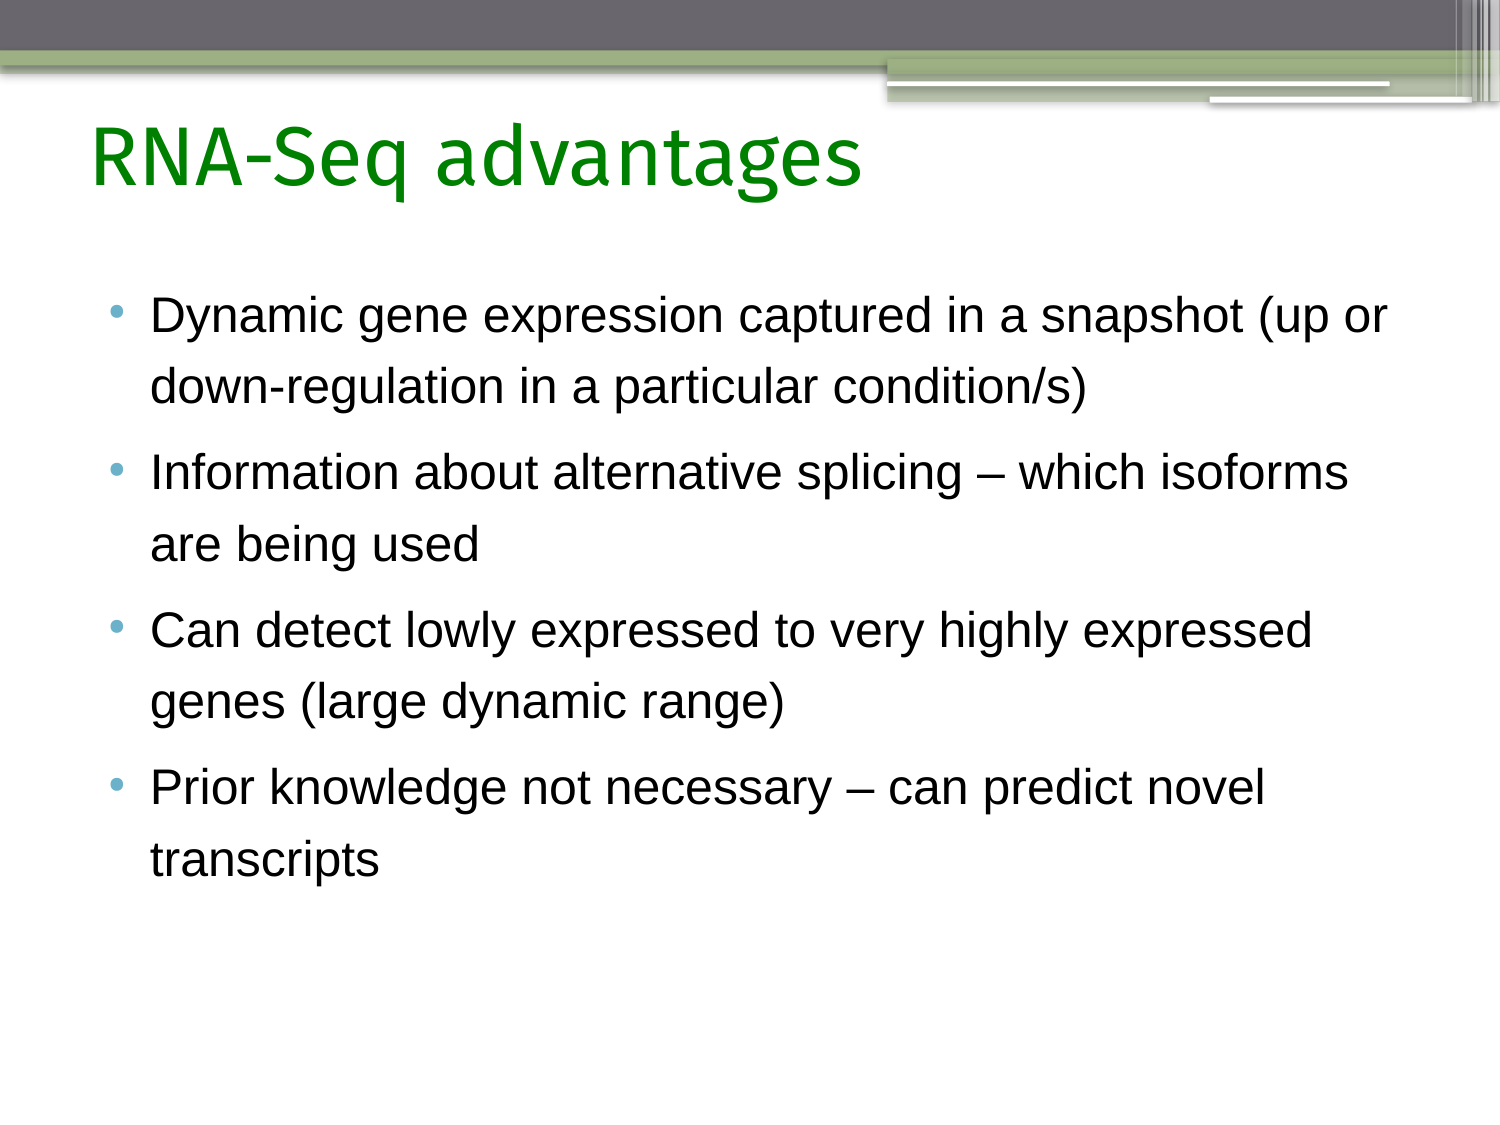

# RNA-Seq advantages
Dynamic gene expression captured in a snapshot (up or down-regulation in a particular condition/s)
Information about alternative splicing – which isoforms are being used
Can detect lowly expressed to very highly expressed genes (large dynamic range)
Prior knowledge not necessary – can predict novel transcripts